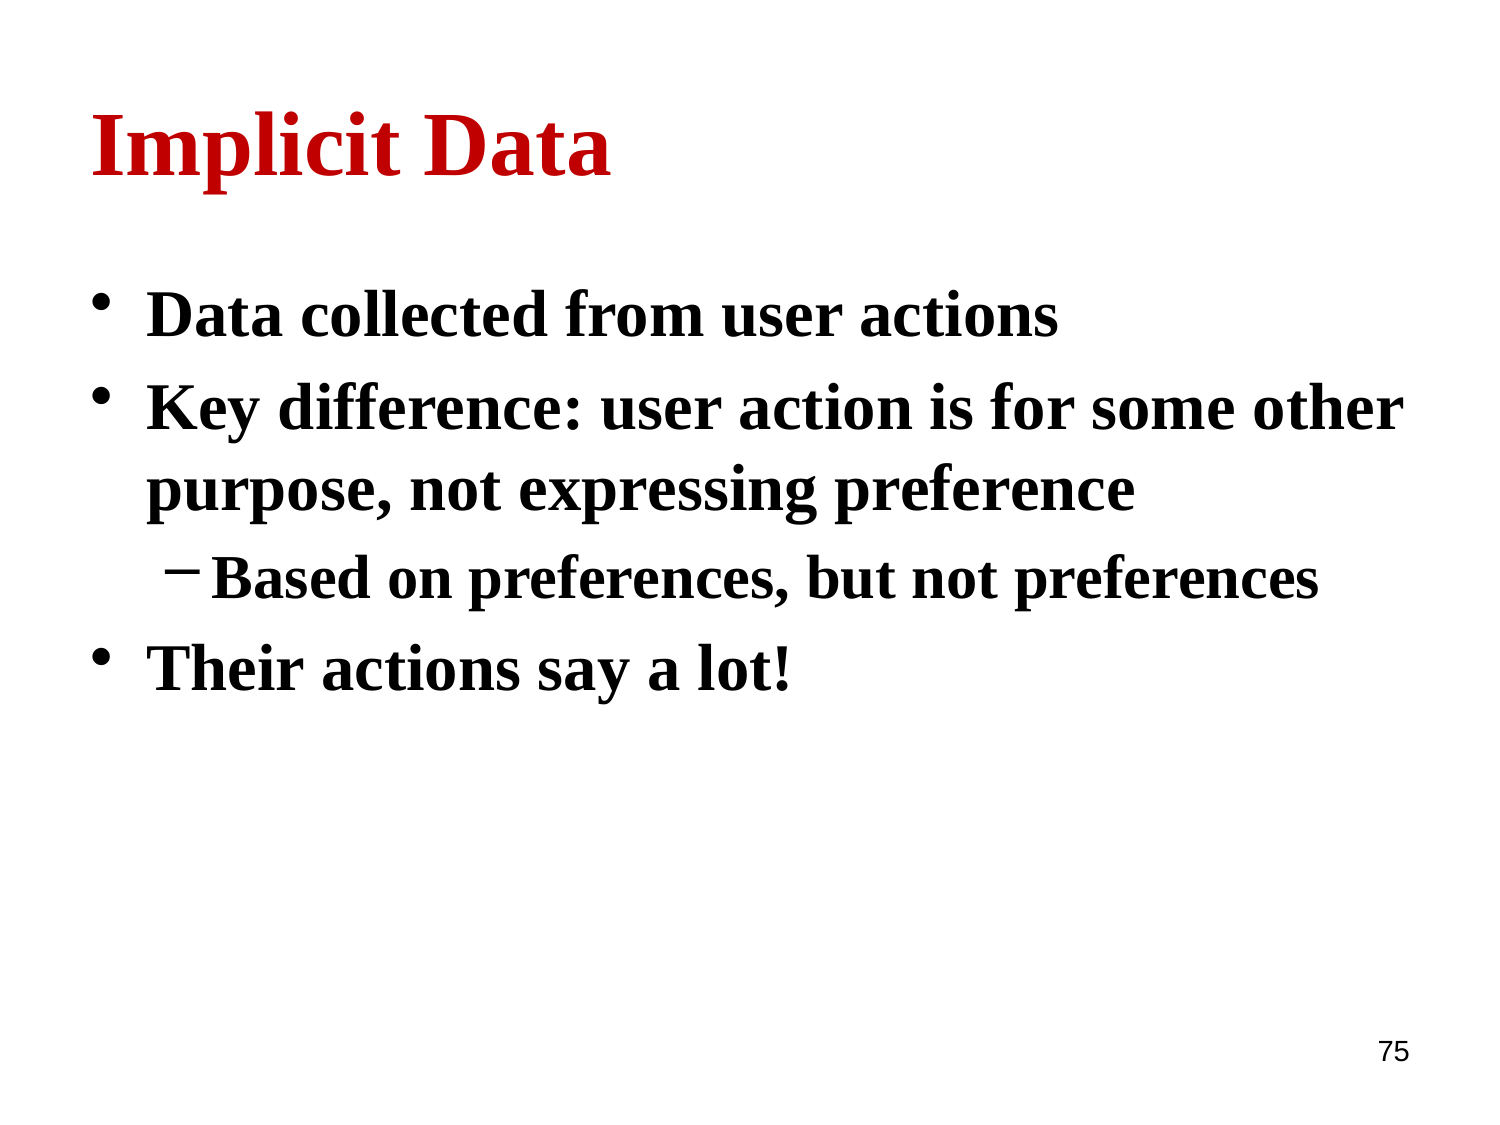

# Implicit Data
Data collected from user actions
Key difference: user action is for some other purpose, not expressing preference
Based on preferences, but not preferences
Their actions say a lot!
75